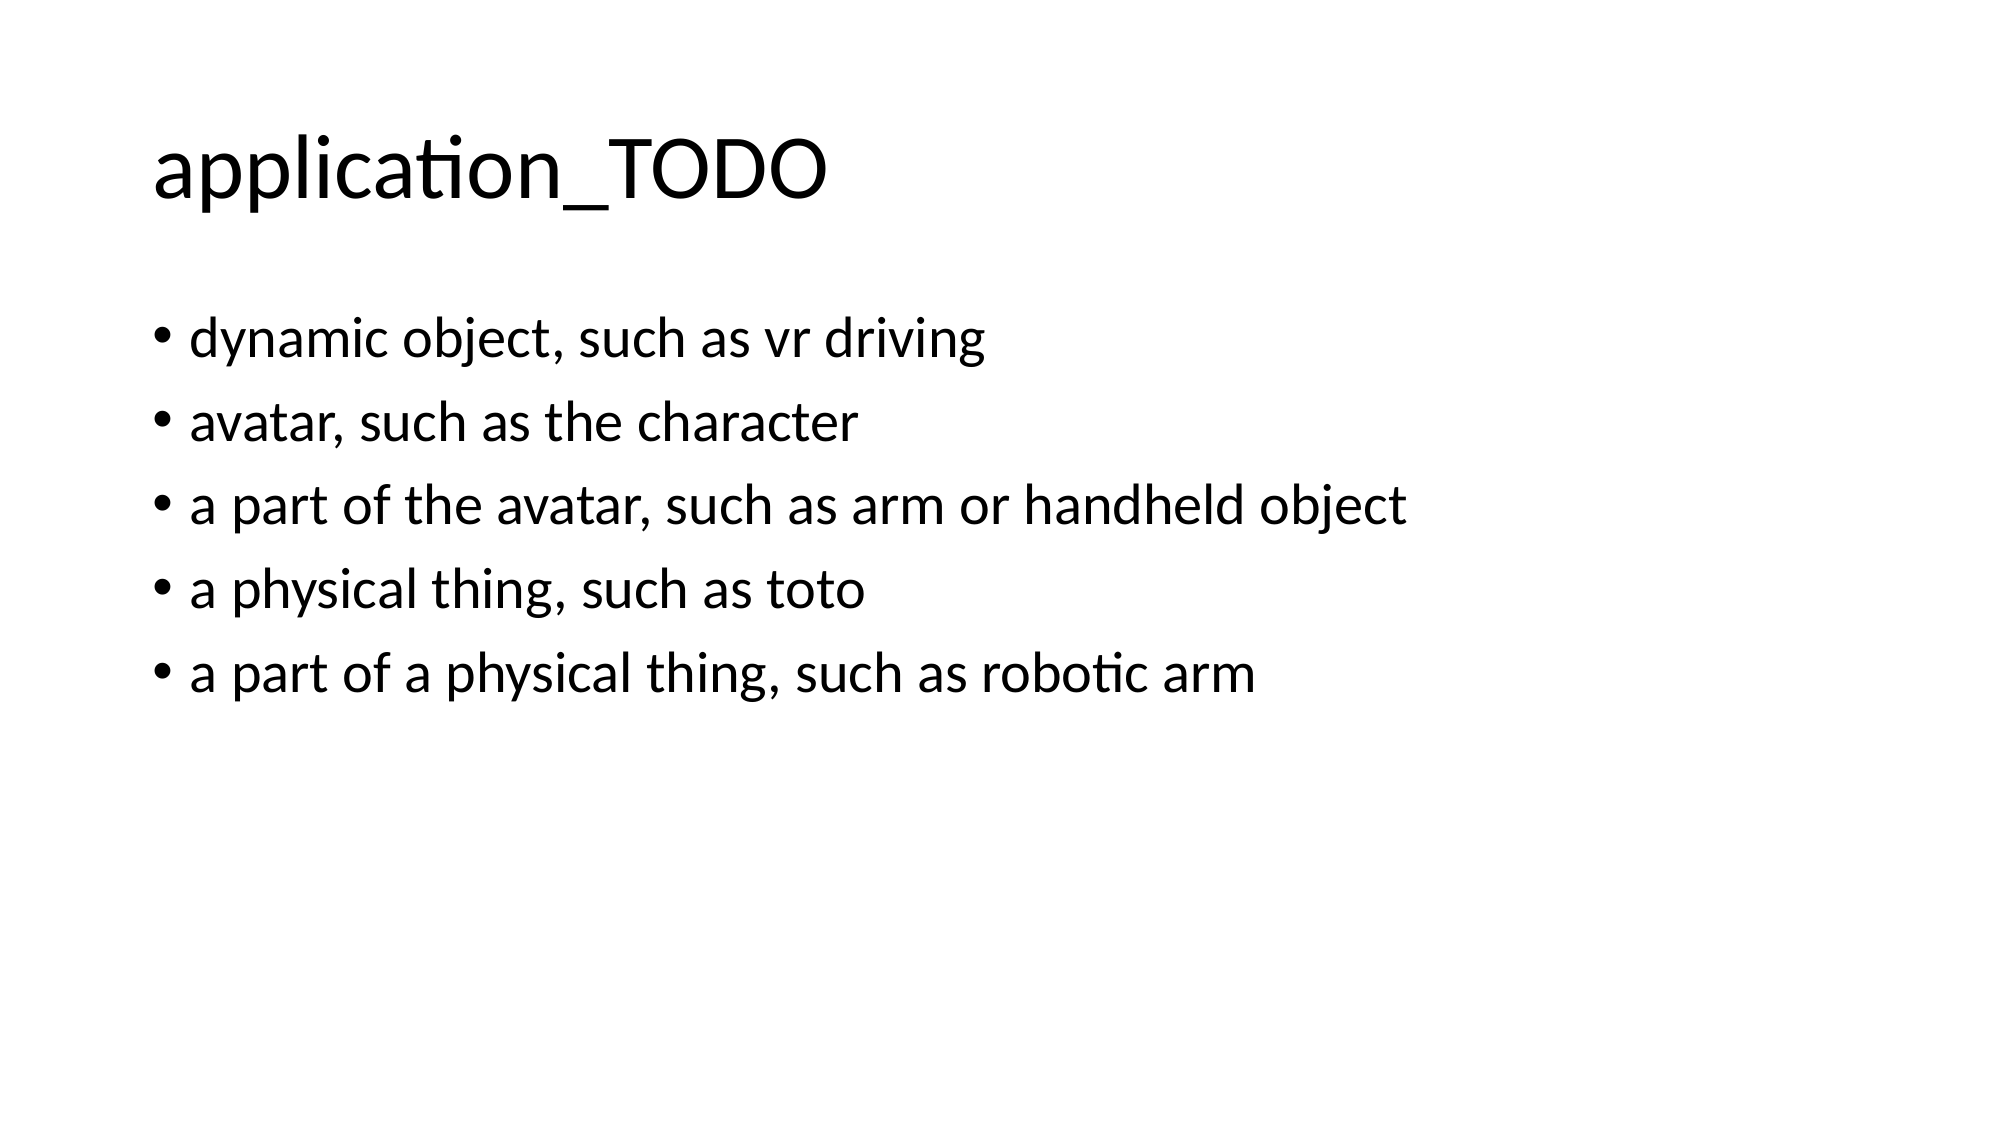

# application_TODO
dynamic object, such as vr driving
avatar, such as the character
a part of the avatar, such as arm or handheld object
a physical thing, such as toto
a part of a physical thing, such as robotic arm
20